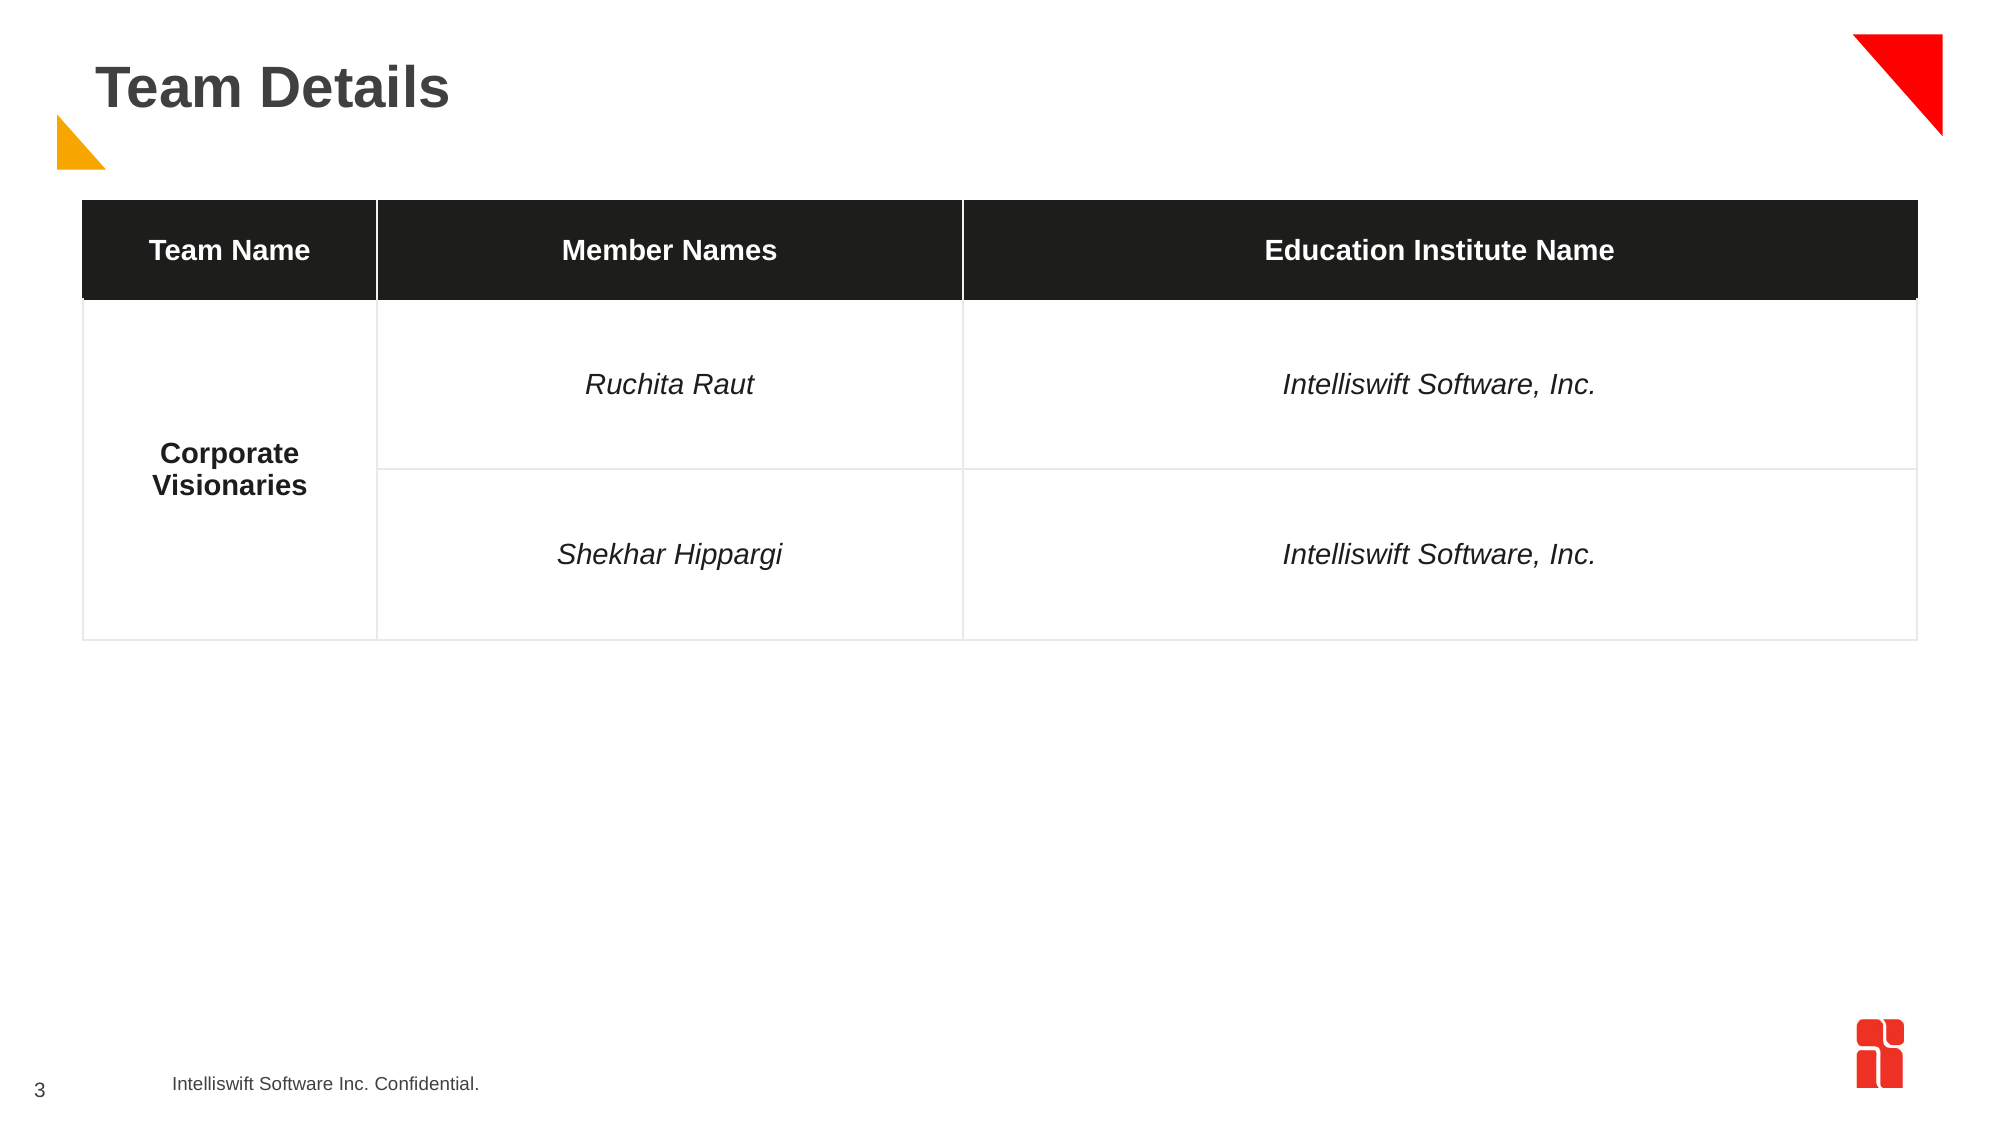

# Team Details
| Team Name | Member Names | Education Institute Name |
| --- | --- | --- |
| Corporate Visionaries | Ruchita Raut | Intelliswift Software, Inc. |
|  | Shekhar Hippargi | Intelliswift Software, Inc. |